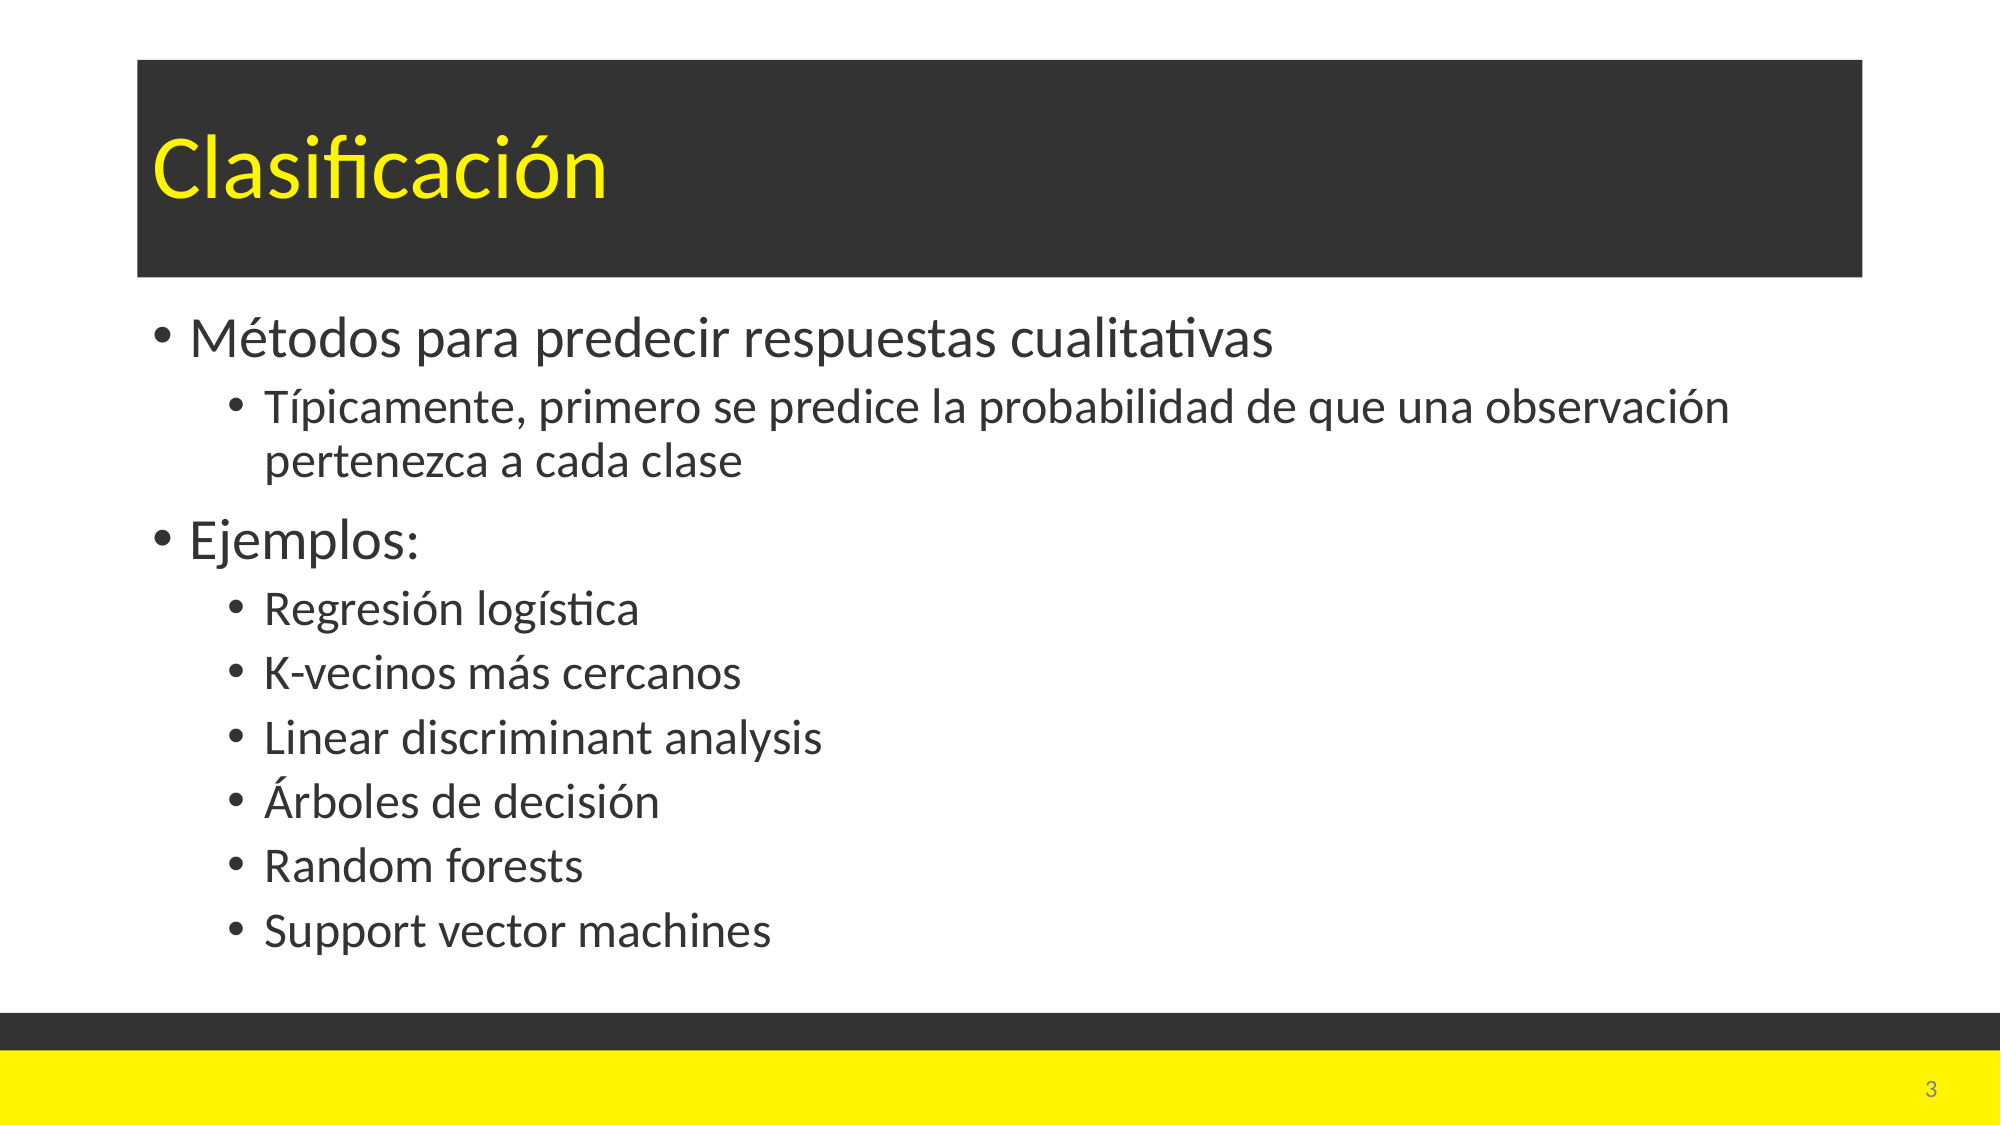

# Clasificación
Métodos para predecir respuestas cualitativas
Típicamente, primero se predice la probabilidad de que una observación pertenezca a cada clase
Ejemplos:
Regresión logística
K-vecinos más cercanos
Linear discriminant analysis
Árboles de decisión
Random forests
Support vector machines